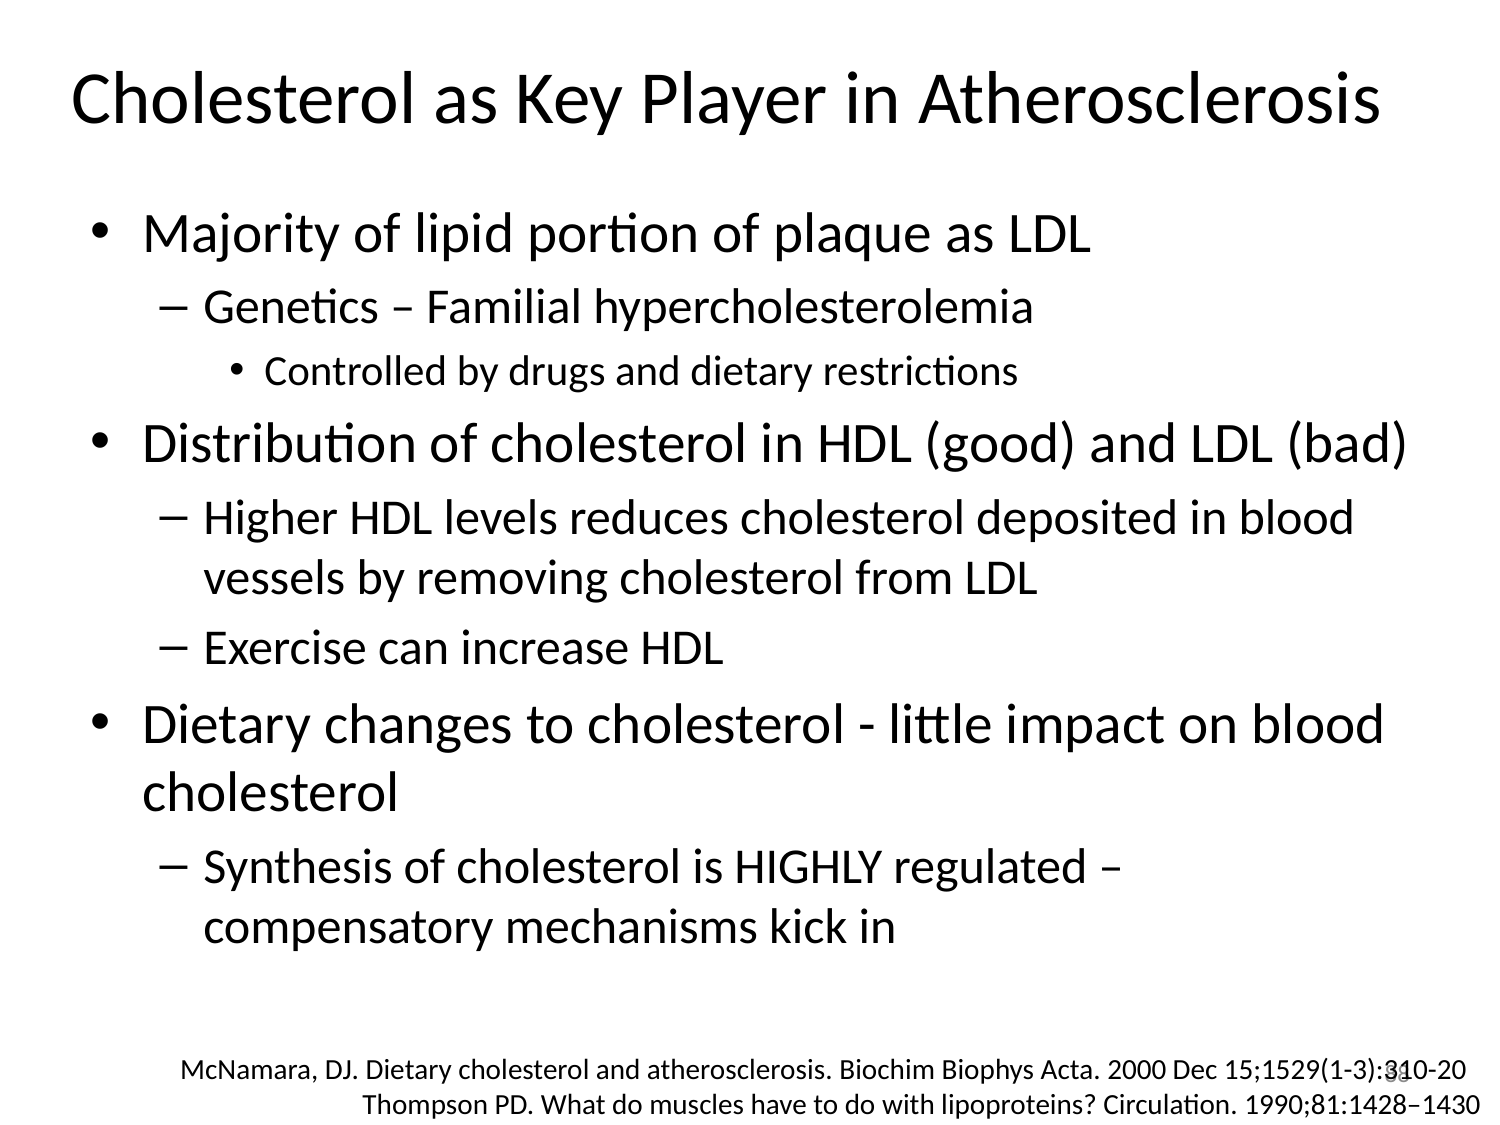

# Cholesterol as Key Player in Atherosclerosis
Majority of lipid portion of plaque as LDL
Genetics – Familial hypercholesterolemia
Controlled by drugs and dietary restrictions
Distribution of cholesterol in HDL (good) and LDL (bad)
Higher HDL levels reduces cholesterol deposited in blood vessels by removing cholesterol from LDL
Exercise can increase HDL
Dietary changes to cholesterol - little impact on blood cholesterol
Synthesis of cholesterol is HIGHLY regulated – compensatory mechanisms kick in

88
McNamara, DJ. Dietary cholesterol and atherosclerosis. Biochim Biophys Acta. 2000 Dec 15;1529(1-3):310-20

Thompson PD. What do muscles have to do with lipoproteins? Circulation. 1990;81:1428–1430